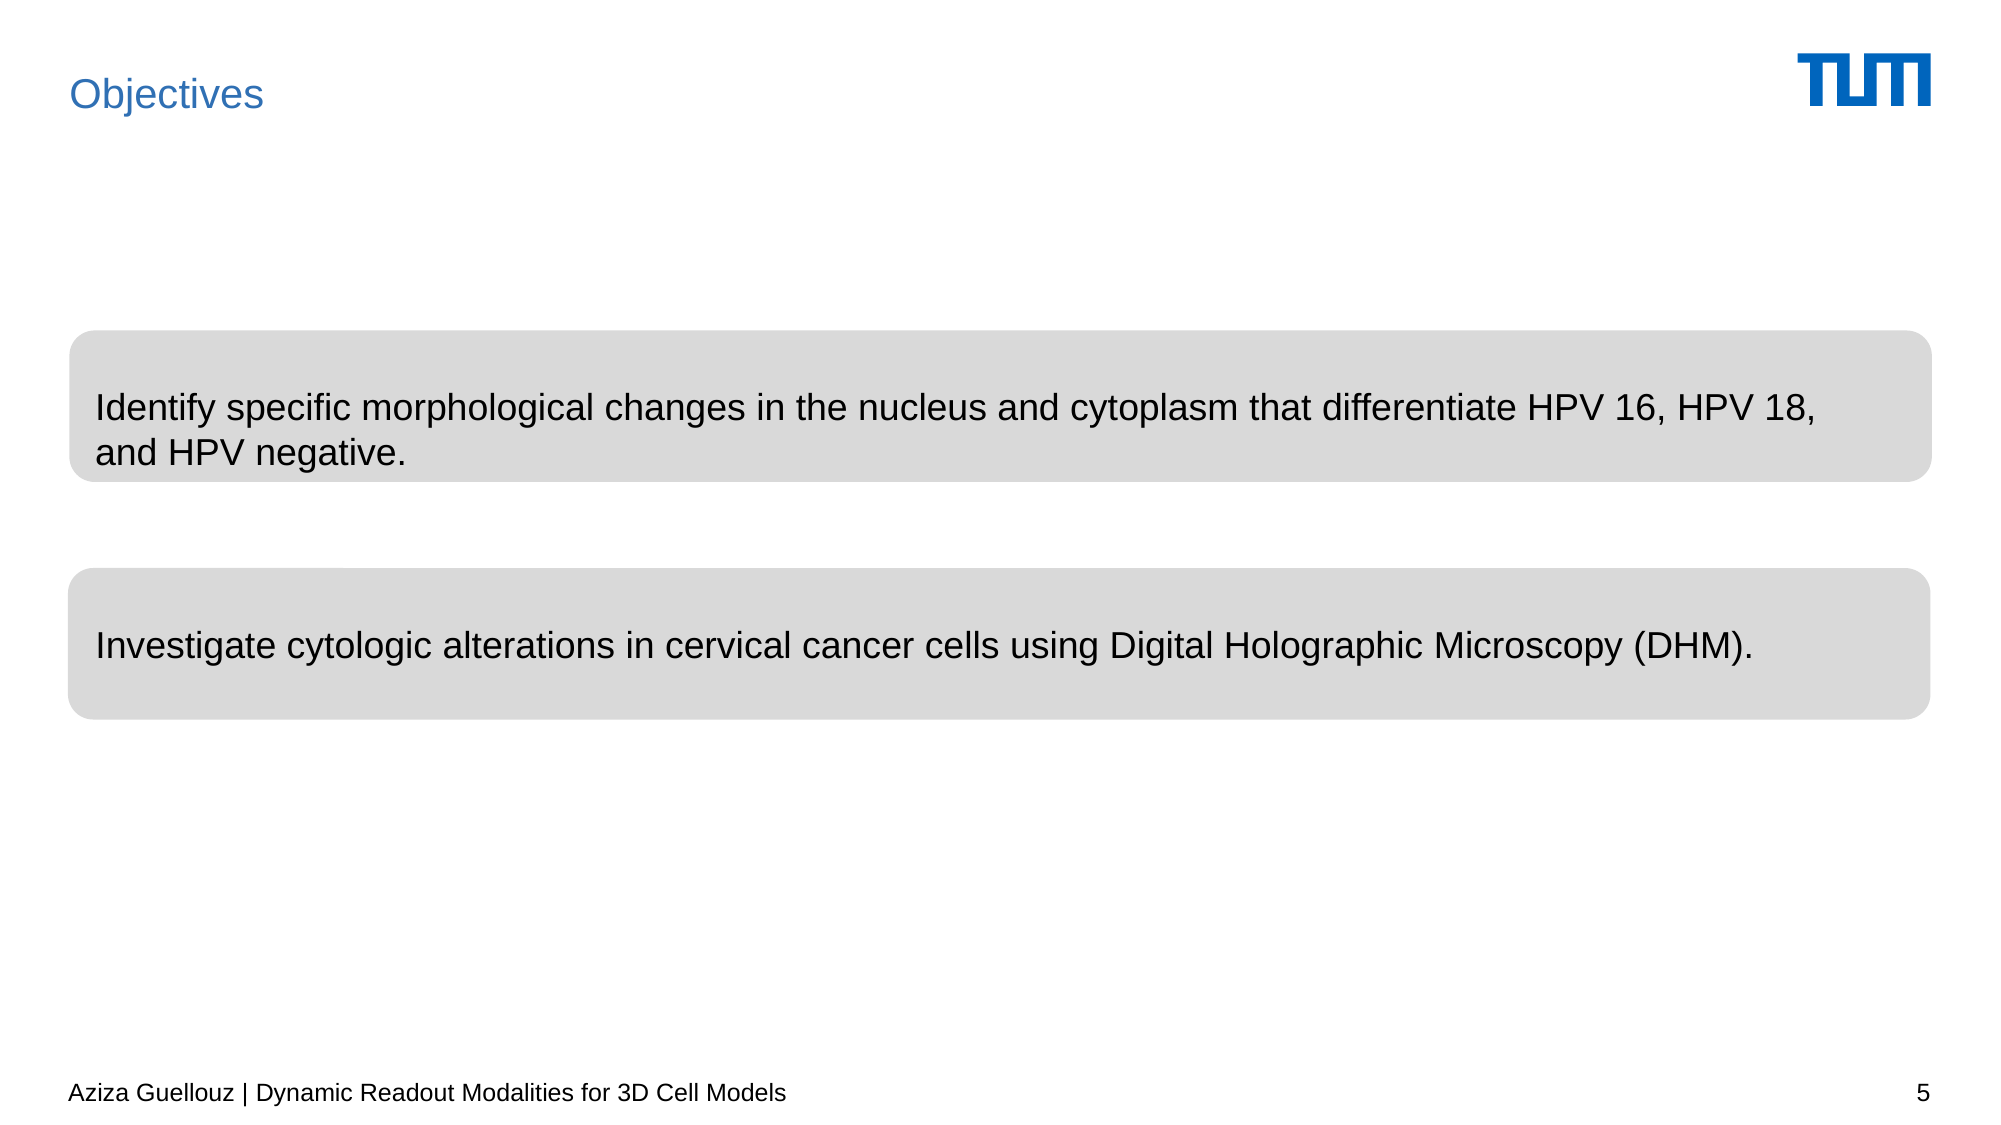

Objectives

Identify specific morphological changes in the nucleus and cytoplasm that differentiate HPV 16, HPV 18, and HPV negative.

Investigate cytologic alterations in cervical cancer cells using Digital Holographic Microscopy (DHM).
Aziza Guellouz | Dynamic Readout Modalities for 3D Cell Models
5